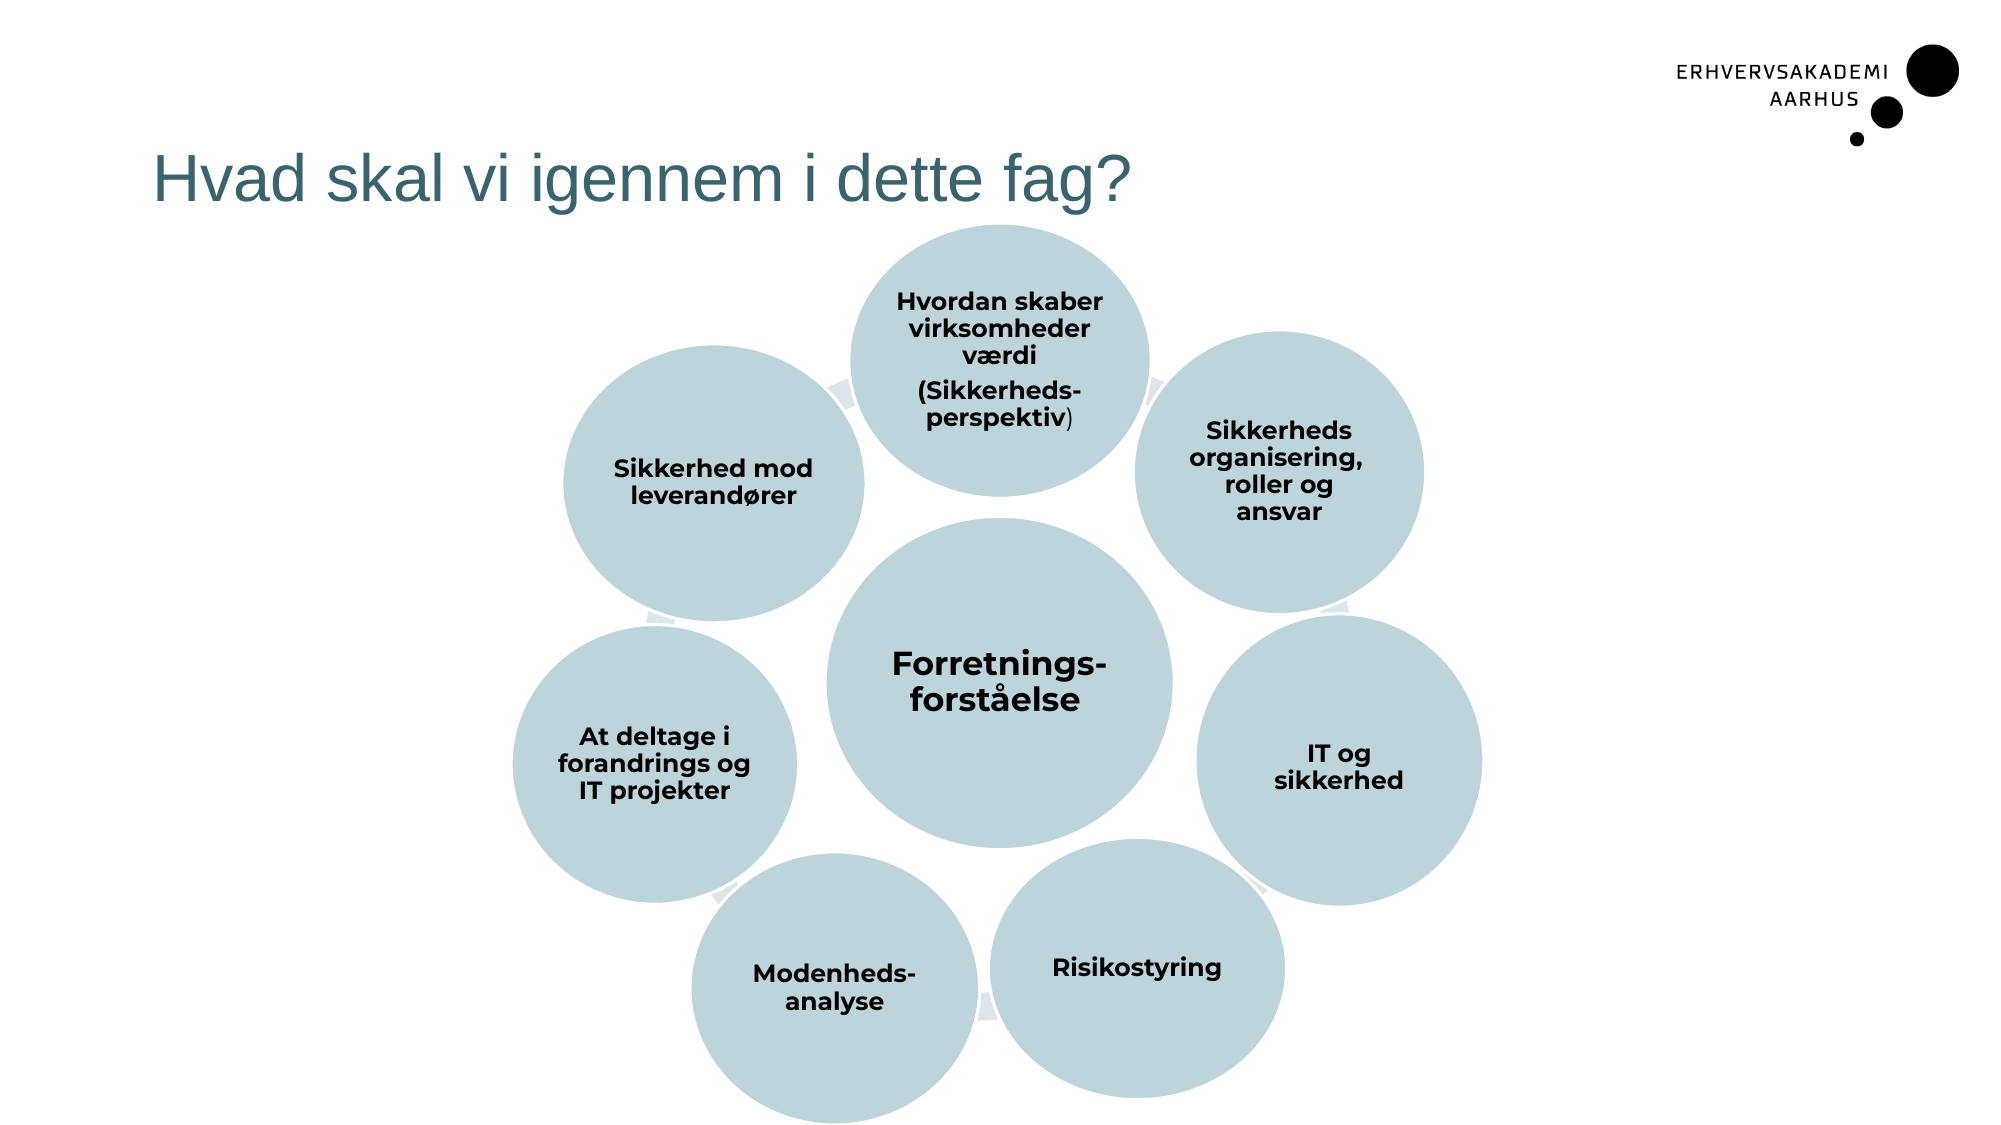

# Hvad skal vi igennem i dette fag?
Forretnings-forståelse
Hvordan skaber virksomheder værdi
(Sikkerheds-perspektiv)
Sikkerheds organisering,  roller og ansvar

IT og sikkerhed

Risikostyring
Modenheds-analyse
At deltage i forandrings og IT projekter
Sikkerhed mod leverandører